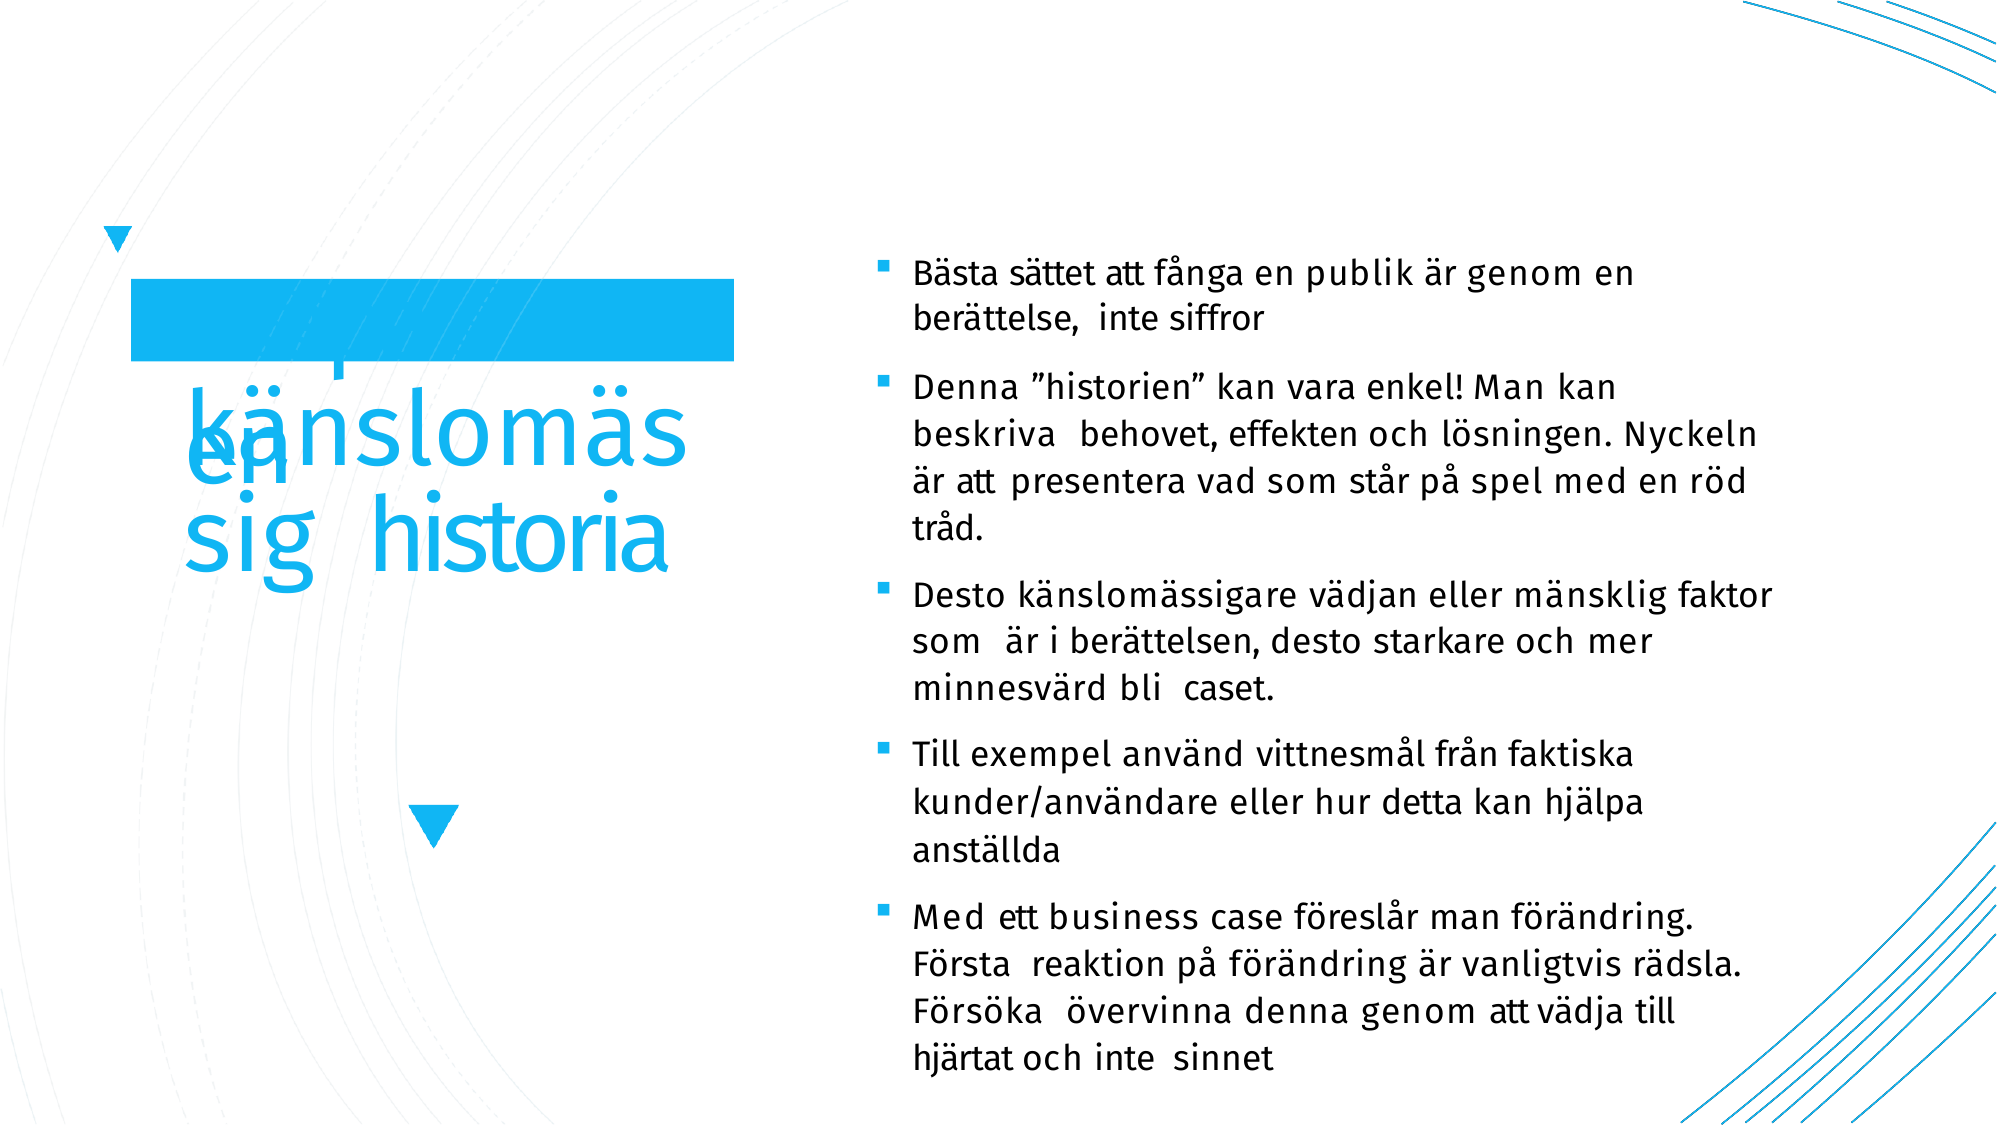

Bästa sättet att fånga en publik är genom en berättelse,  inte siffror
Denna ”historien” kan vara enkel! Man kan beskriva  behovet, effekten och lösningen. Nyckeln är att  presentera vad som står på spel med en röd tråd.
Desto känslomässigare vädjan eller mänsklig faktor som  är i berättelsen, desto starkare och mer minnesvärd bli  caset.
Till exempel använd vittnesmål från faktiska  kunder/användare eller hur detta kan hjälpa anställda
Med ett business case föreslår man förändring. Första  reaktion på förändring är vanligtvis rädsla. Försöka  övervinna denna genom att vädja till hjärtat och inte  sinnet
Skapa en

känslomässig  historia